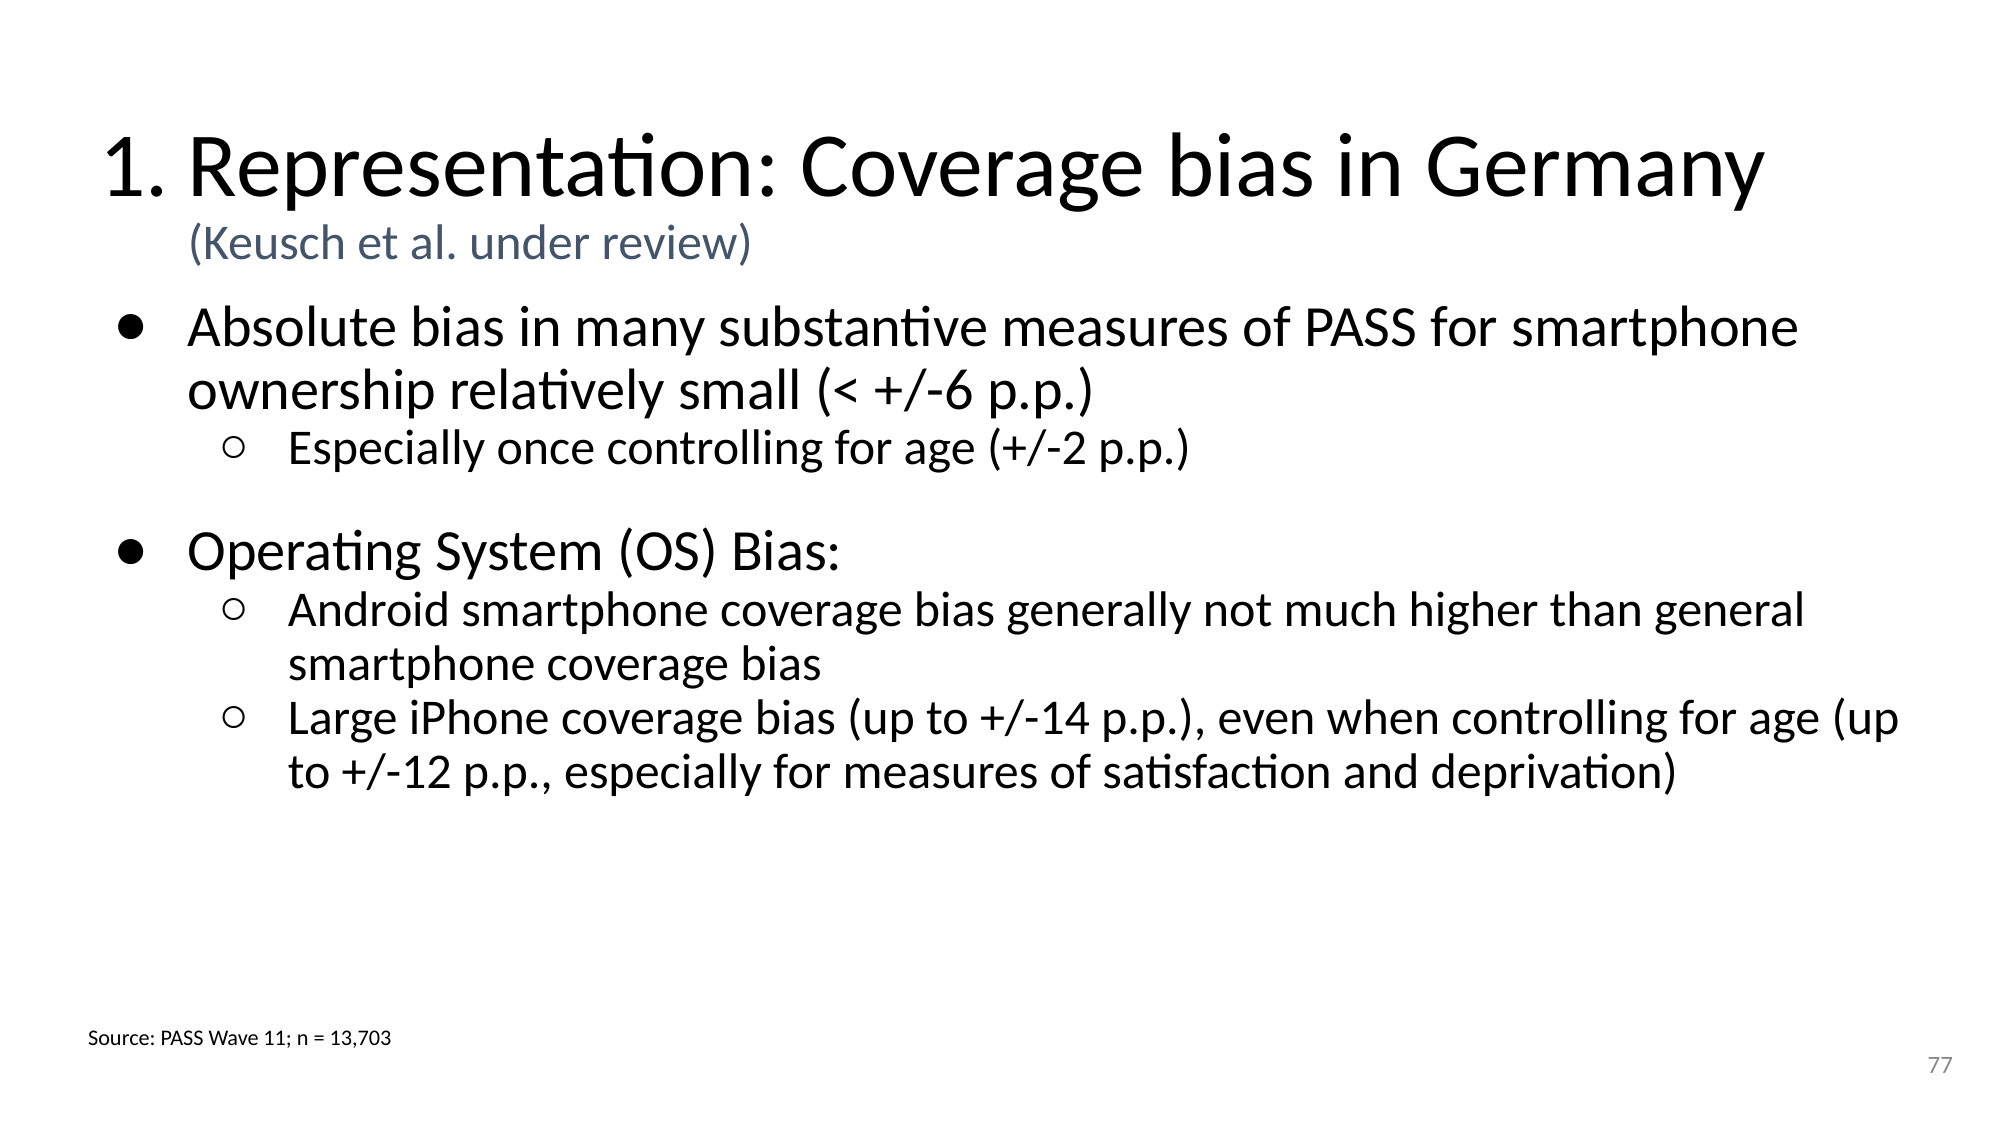

# Representation: Coverage bias in Germany (Keusch et al. under review)
Absolute bias in many substantive measures of PASS for smartphone ownership relatively small (< +/-6 p.p.)
Especially once controlling for age (+/-2 p.p.)
Operating System (OS) Bias:
Android smartphone coverage bias generally not much higher than general smartphone coverage bias
Large iPhone coverage bias (up to +/-14 p.p.), even when controlling for age (up to +/-12 p.p., especially for measures of satisfaction and deprivation)
Source: PASS Wave 11; n = 13,703
77